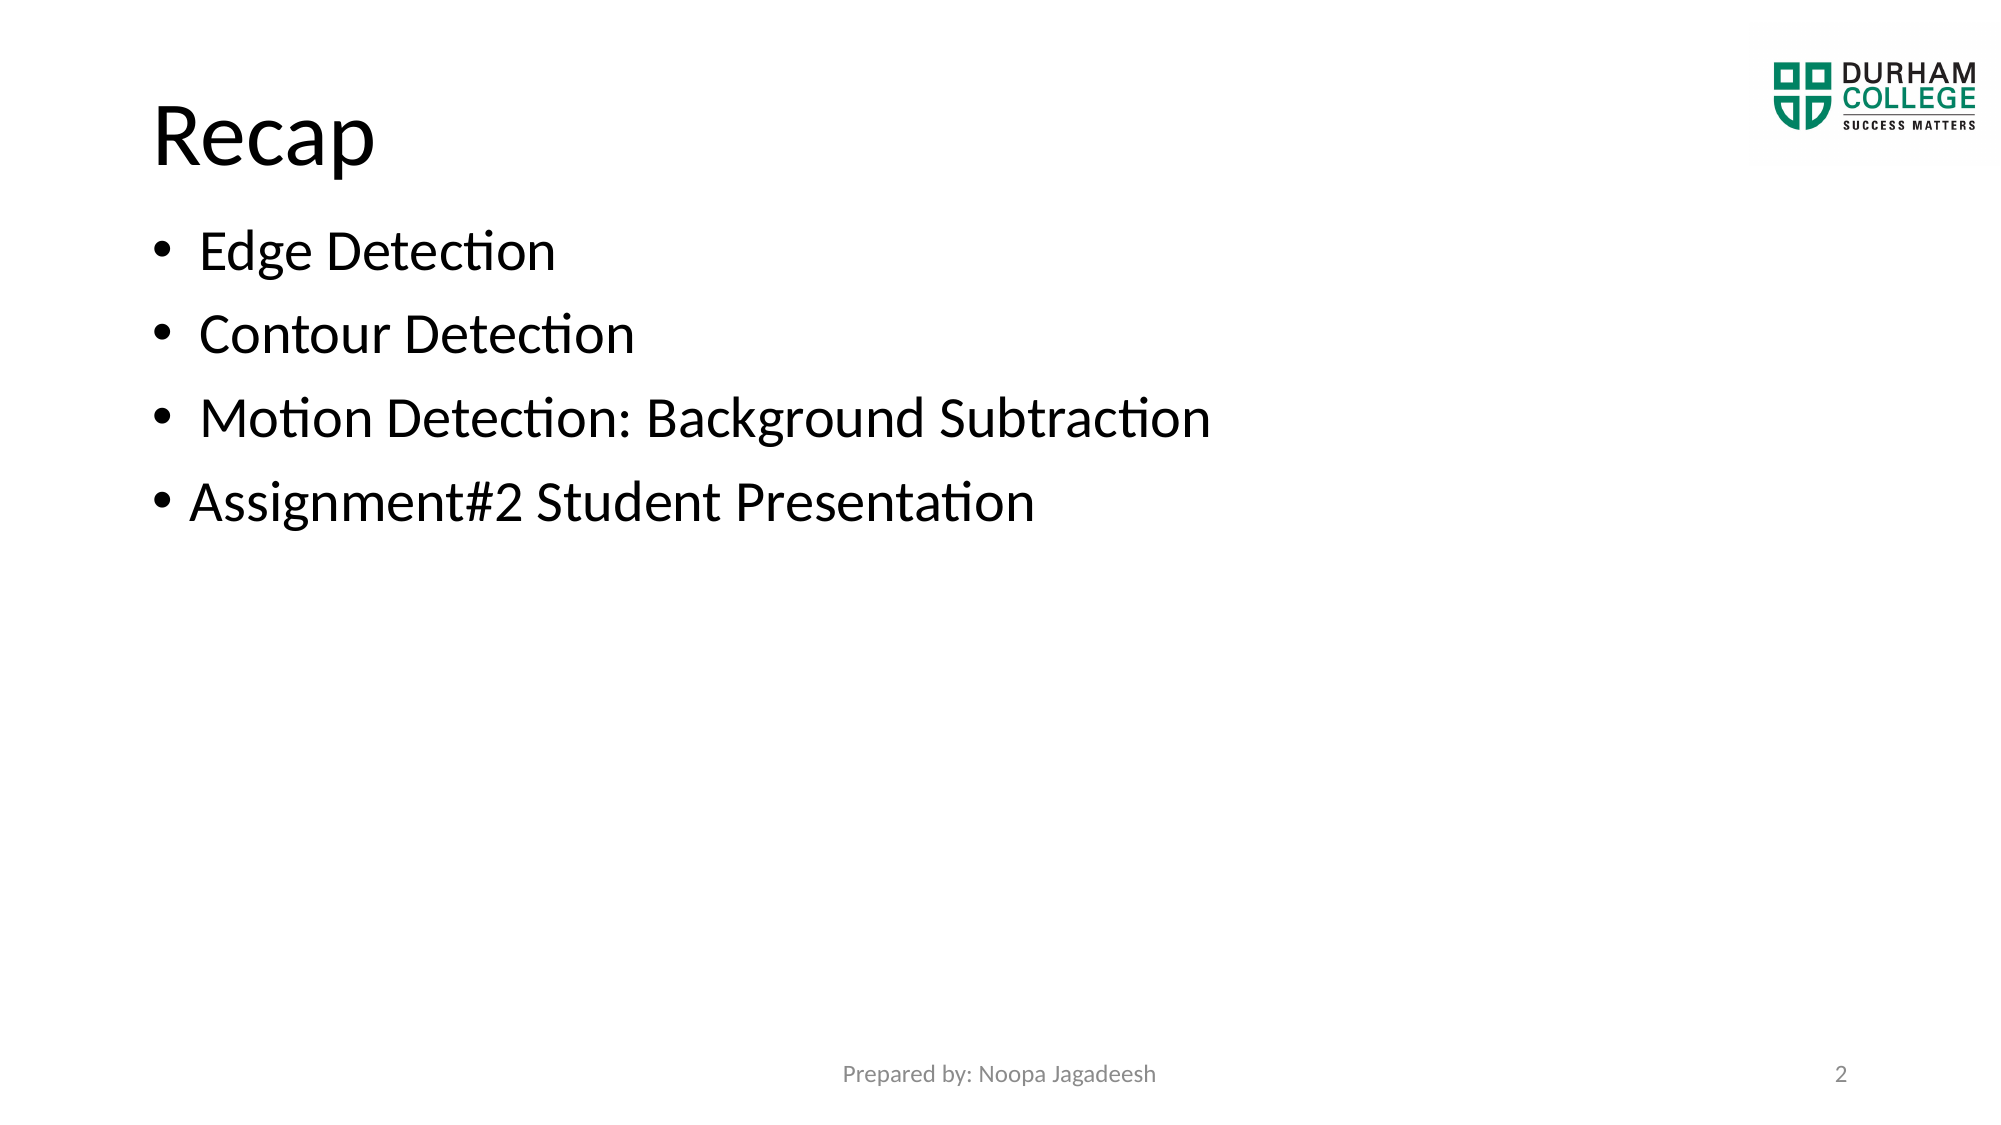

# Recap
Edge Detection
Contour Detection
Motion Detection: Background Subtraction
Assignment#2 Student Presentation

Prepared by: Noopa Jagadeesh

2